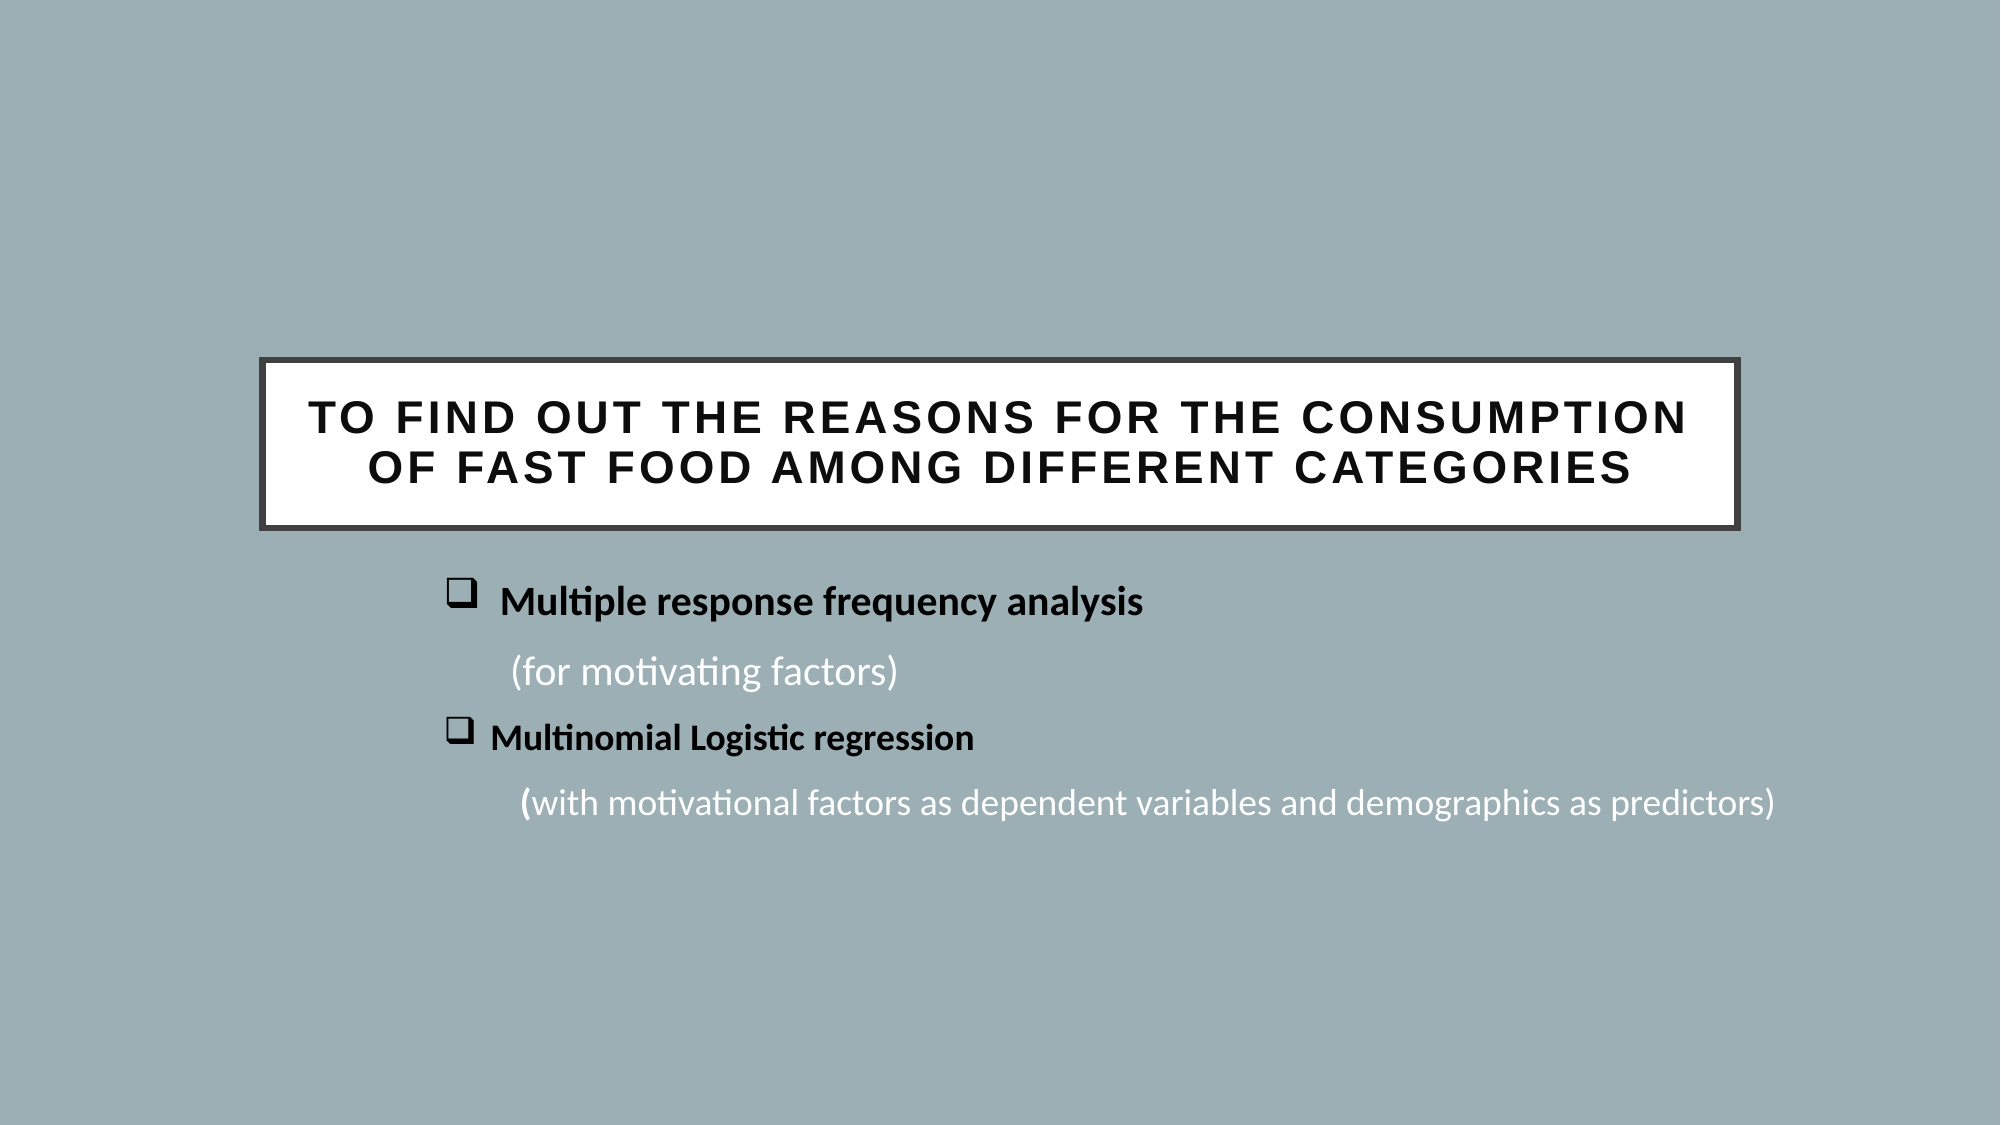

# To find out the reasons for the consumption of Fast Food among different categories
Multiple response frequency analysis
       (for motivating factors)
Multinomial Logistic regression
         (with motivational factors as dependent variables and demographics as predictors)